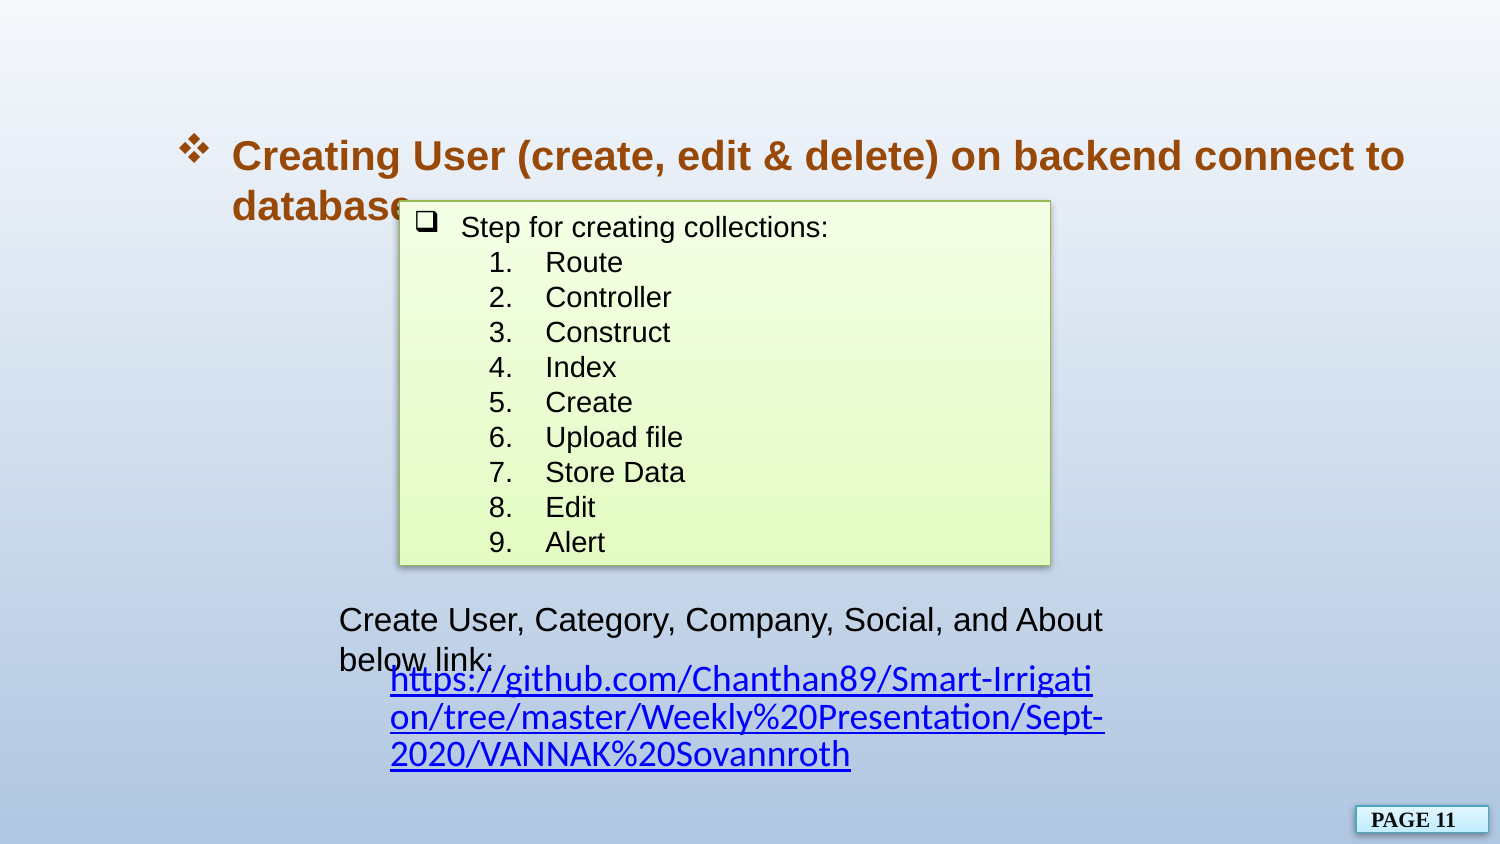

Creating User (create, edit & delete) on backend connect to database
Step for creating collections:
Route
Controller
Construct
Index
Create
Upload file
Store Data
Edit
Alert
Create User, Category, Company, Social, and About below link:
https://github.com/Chanthan89/Smart-Irrigation/tree/master/Weekly%20Presentation/Sept-2020/VANNAK%20Sovannroth
PAGE 11